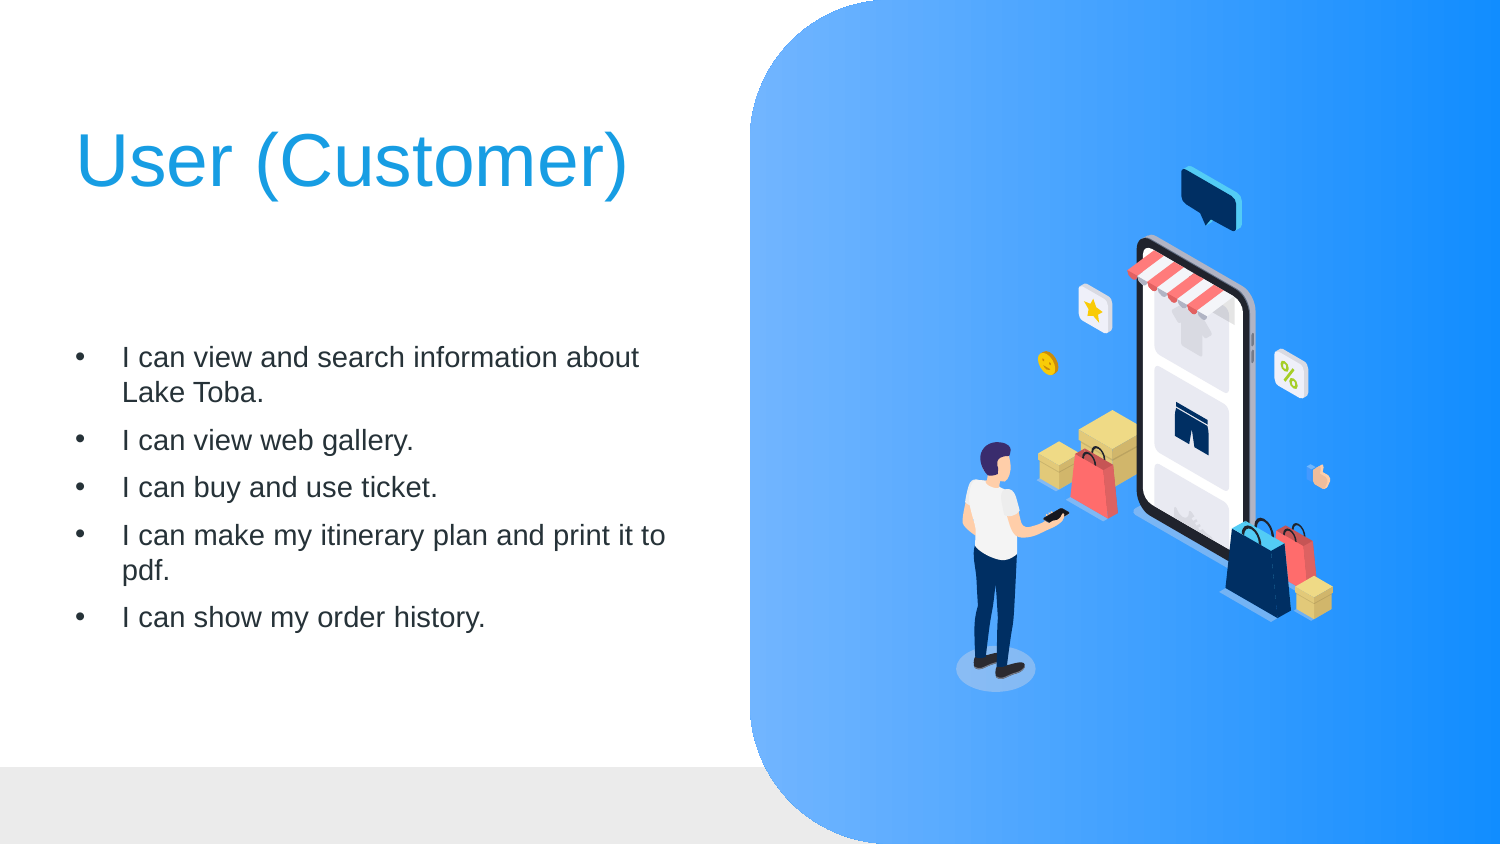

# User (Customer)

I can view and search information about Lake Toba.
I can view web gallery.
I can buy and use ticket.
I can make my itinerary plan and print it to pdf.
I can show my order history.